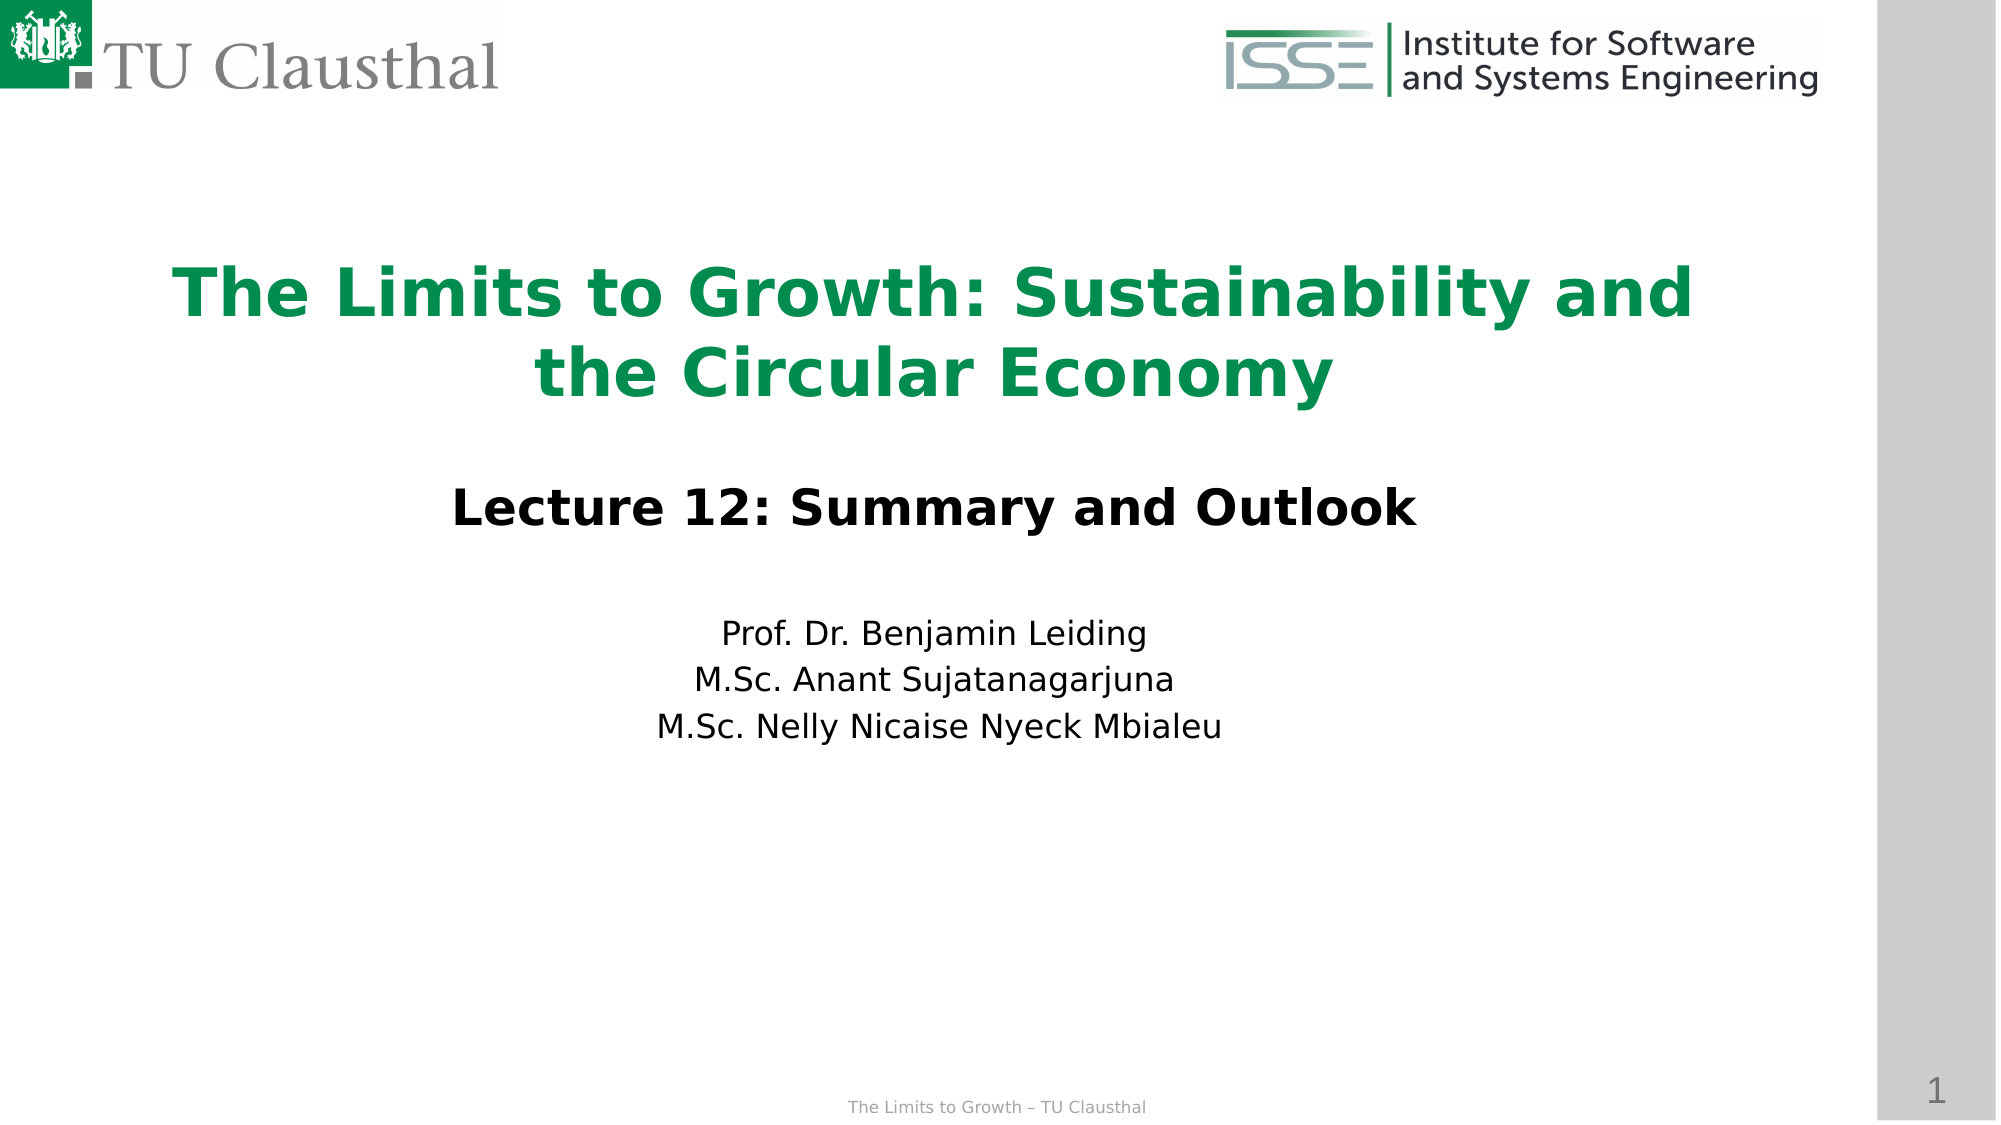

The Limits to Growth: Sustainability and the Circular Economy
Lecture 12: Summary and Outlook

Prof. Dr. Benjamin Leiding
M.Sc. Anant Sujatanagarjuna
 M.Sc. Nelly Nicaise Nyeck Mbialeu